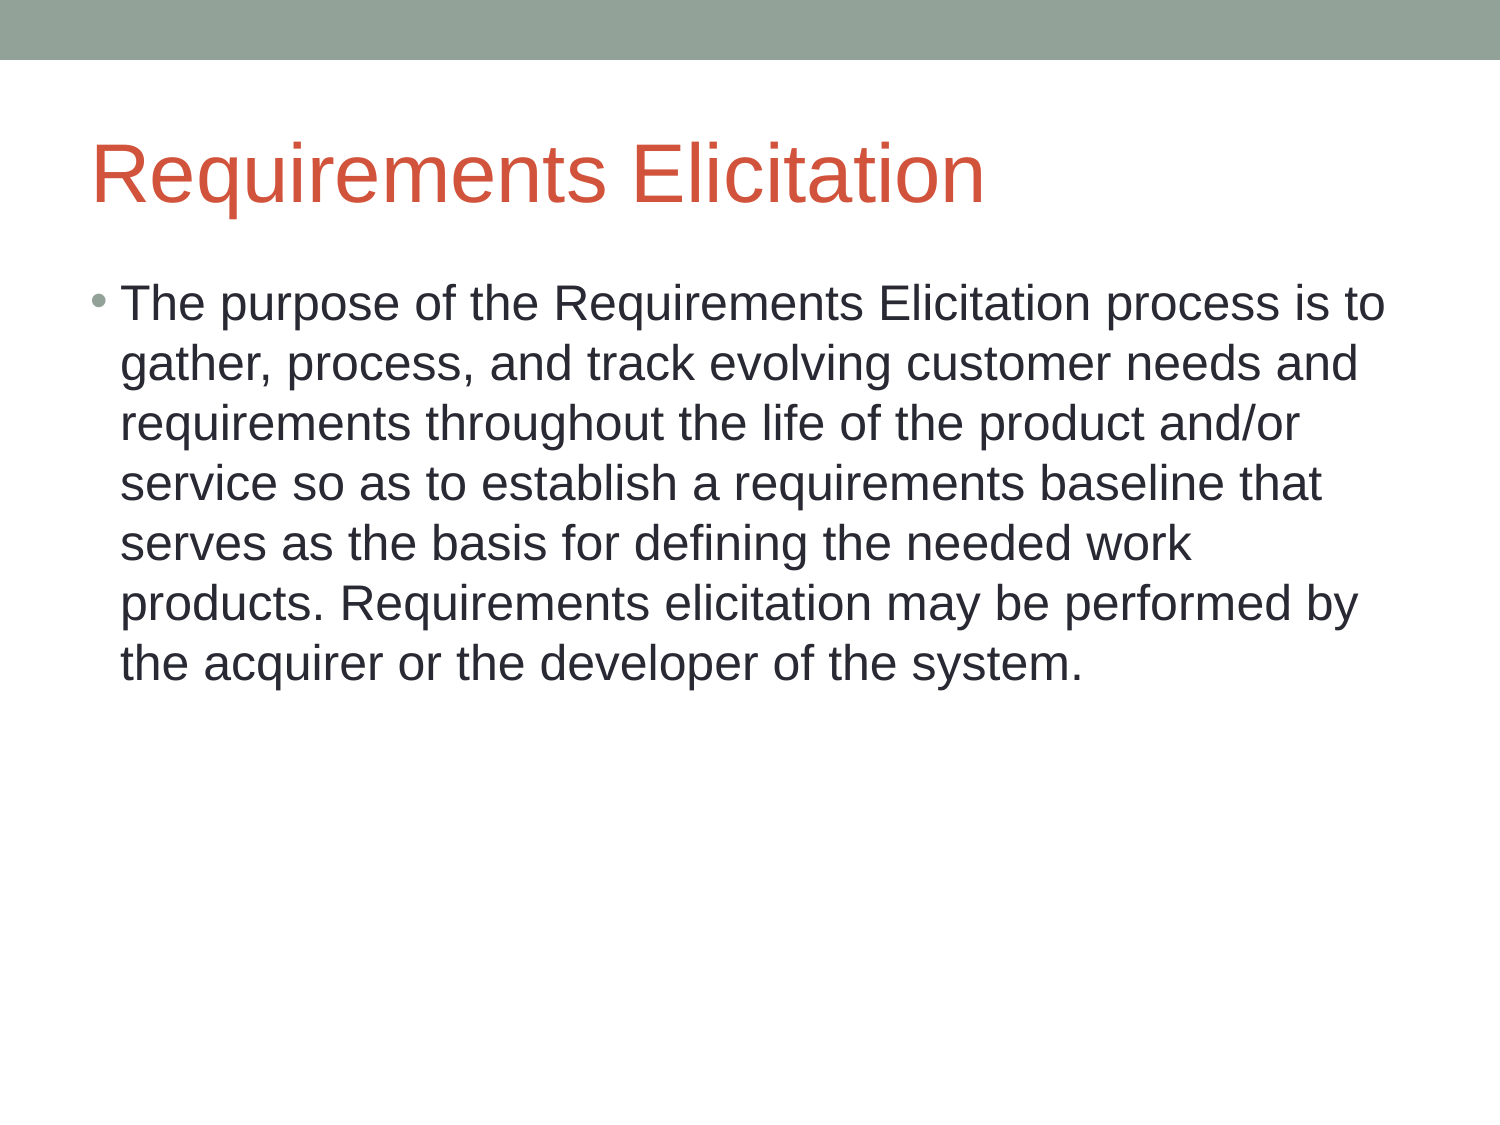

# Requirements Elicitation
The purpose of the Requirements Elicitation process is to gather, process, and track evolving customer needs and requirements throughout the life of the product and/or service so as to establish a requirements baseline that serves as the basis for defining the needed work products. Requirements elicitation may be performed by the acquirer or the developer of the system.